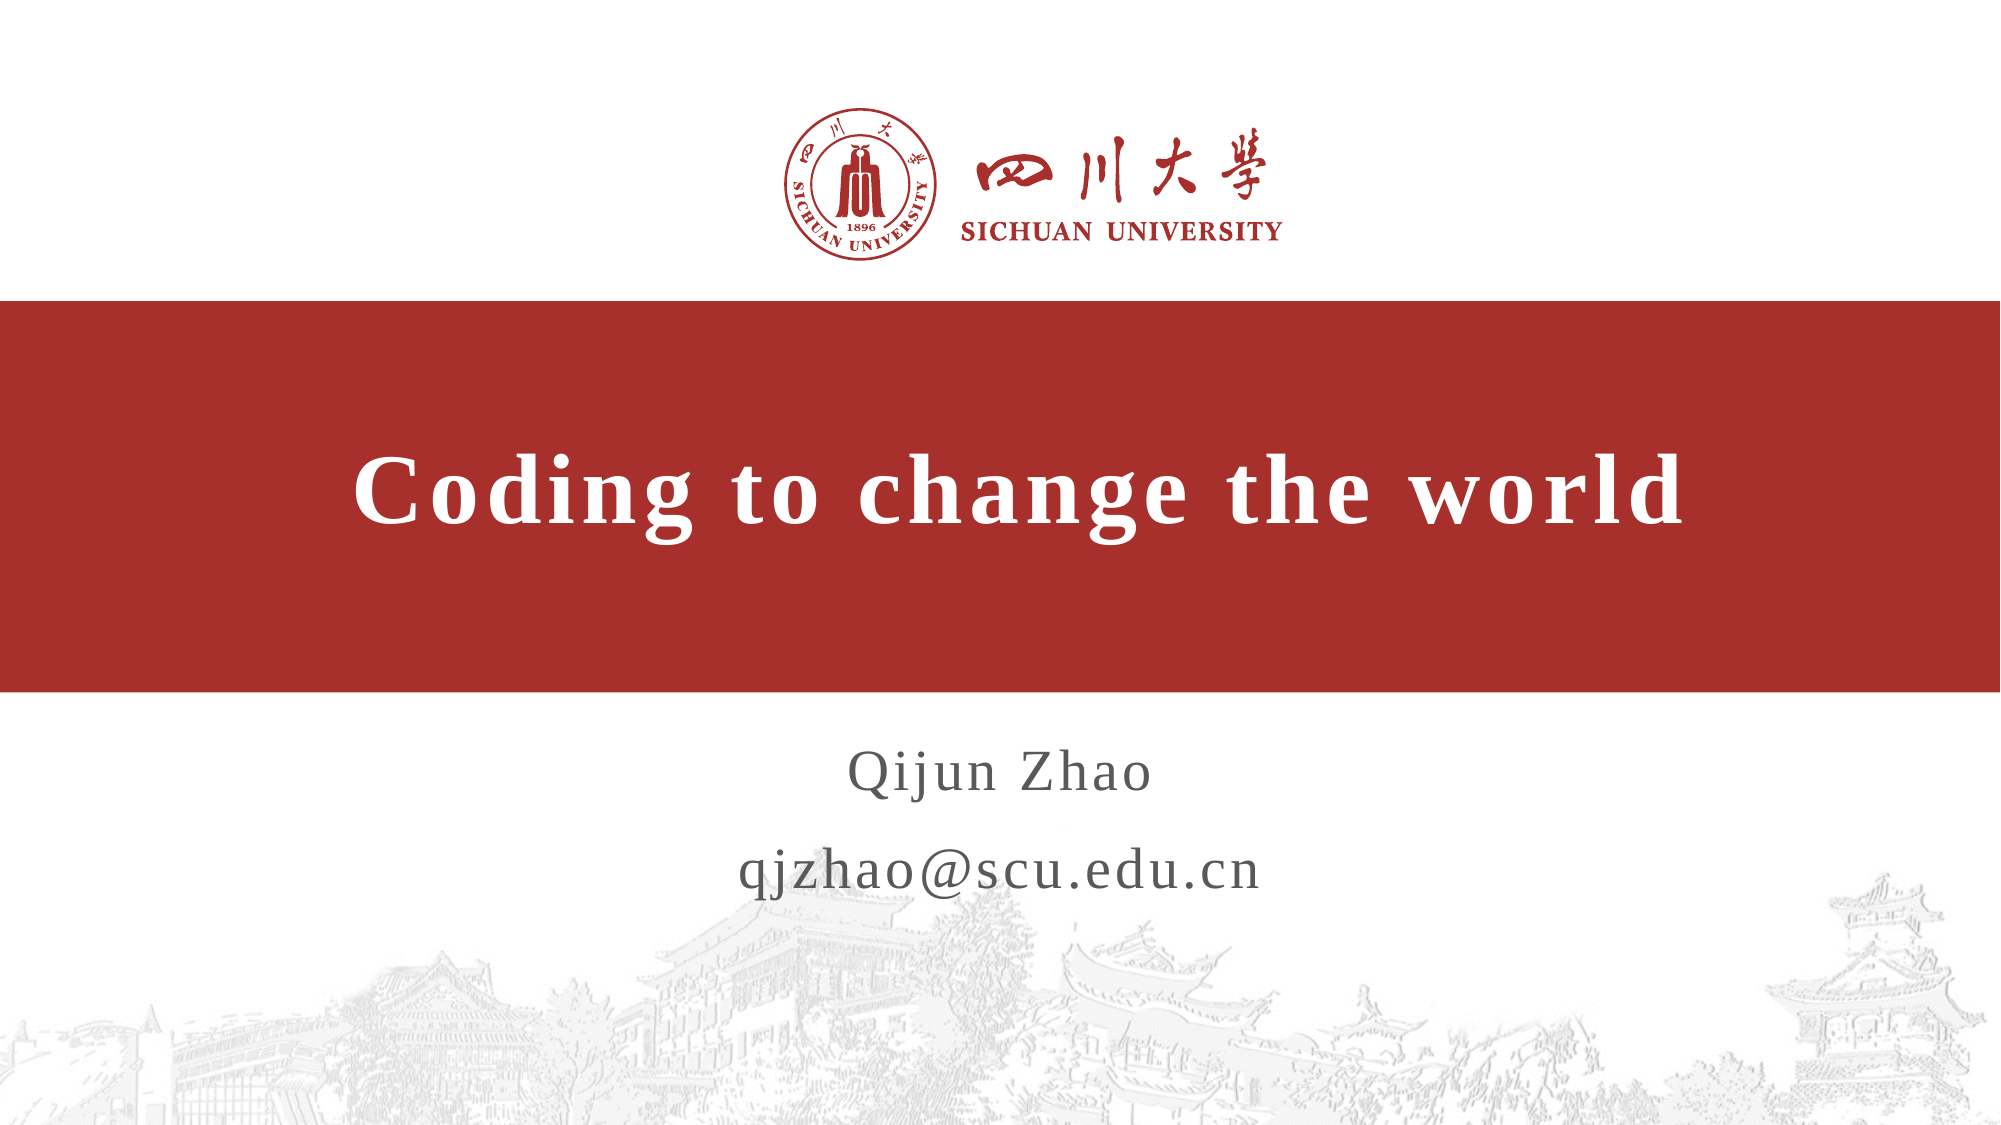

# Coding to change the world
Qijun Zhao
qjzhao@scu.edu.cn